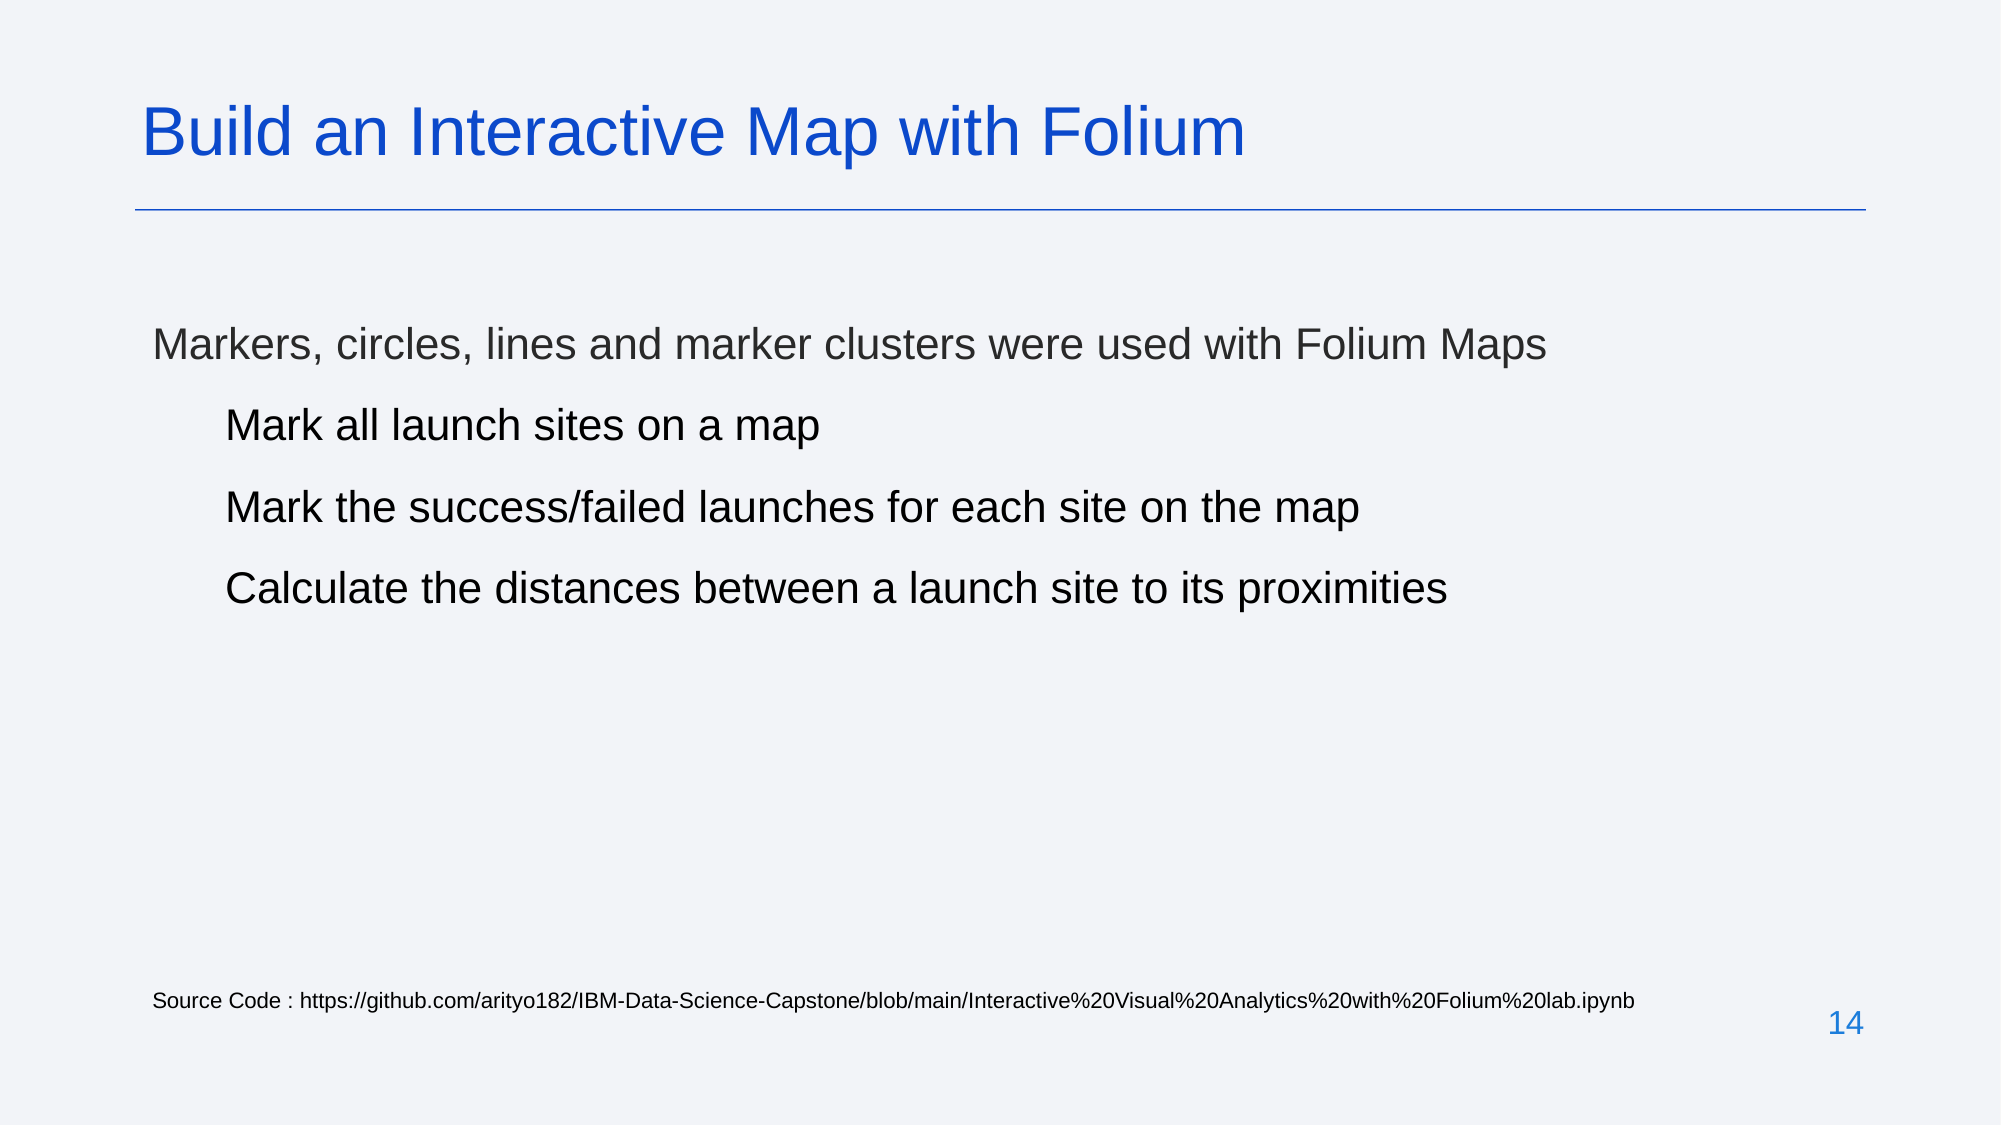

Build an Interactive Map with Folium
Markers, circles, lines and marker clusters were used with Folium Maps
Mark all launch sites on a map
Mark the success/failed launches for each site on the map
Calculate the distances between a launch site to its proximities

Source Code : https://github.com/arityo182/IBM-Data-Science-Capstone/blob/main/Interactive%20Visual%20Analytics%20with%20Folium%20lab.ipynb

14